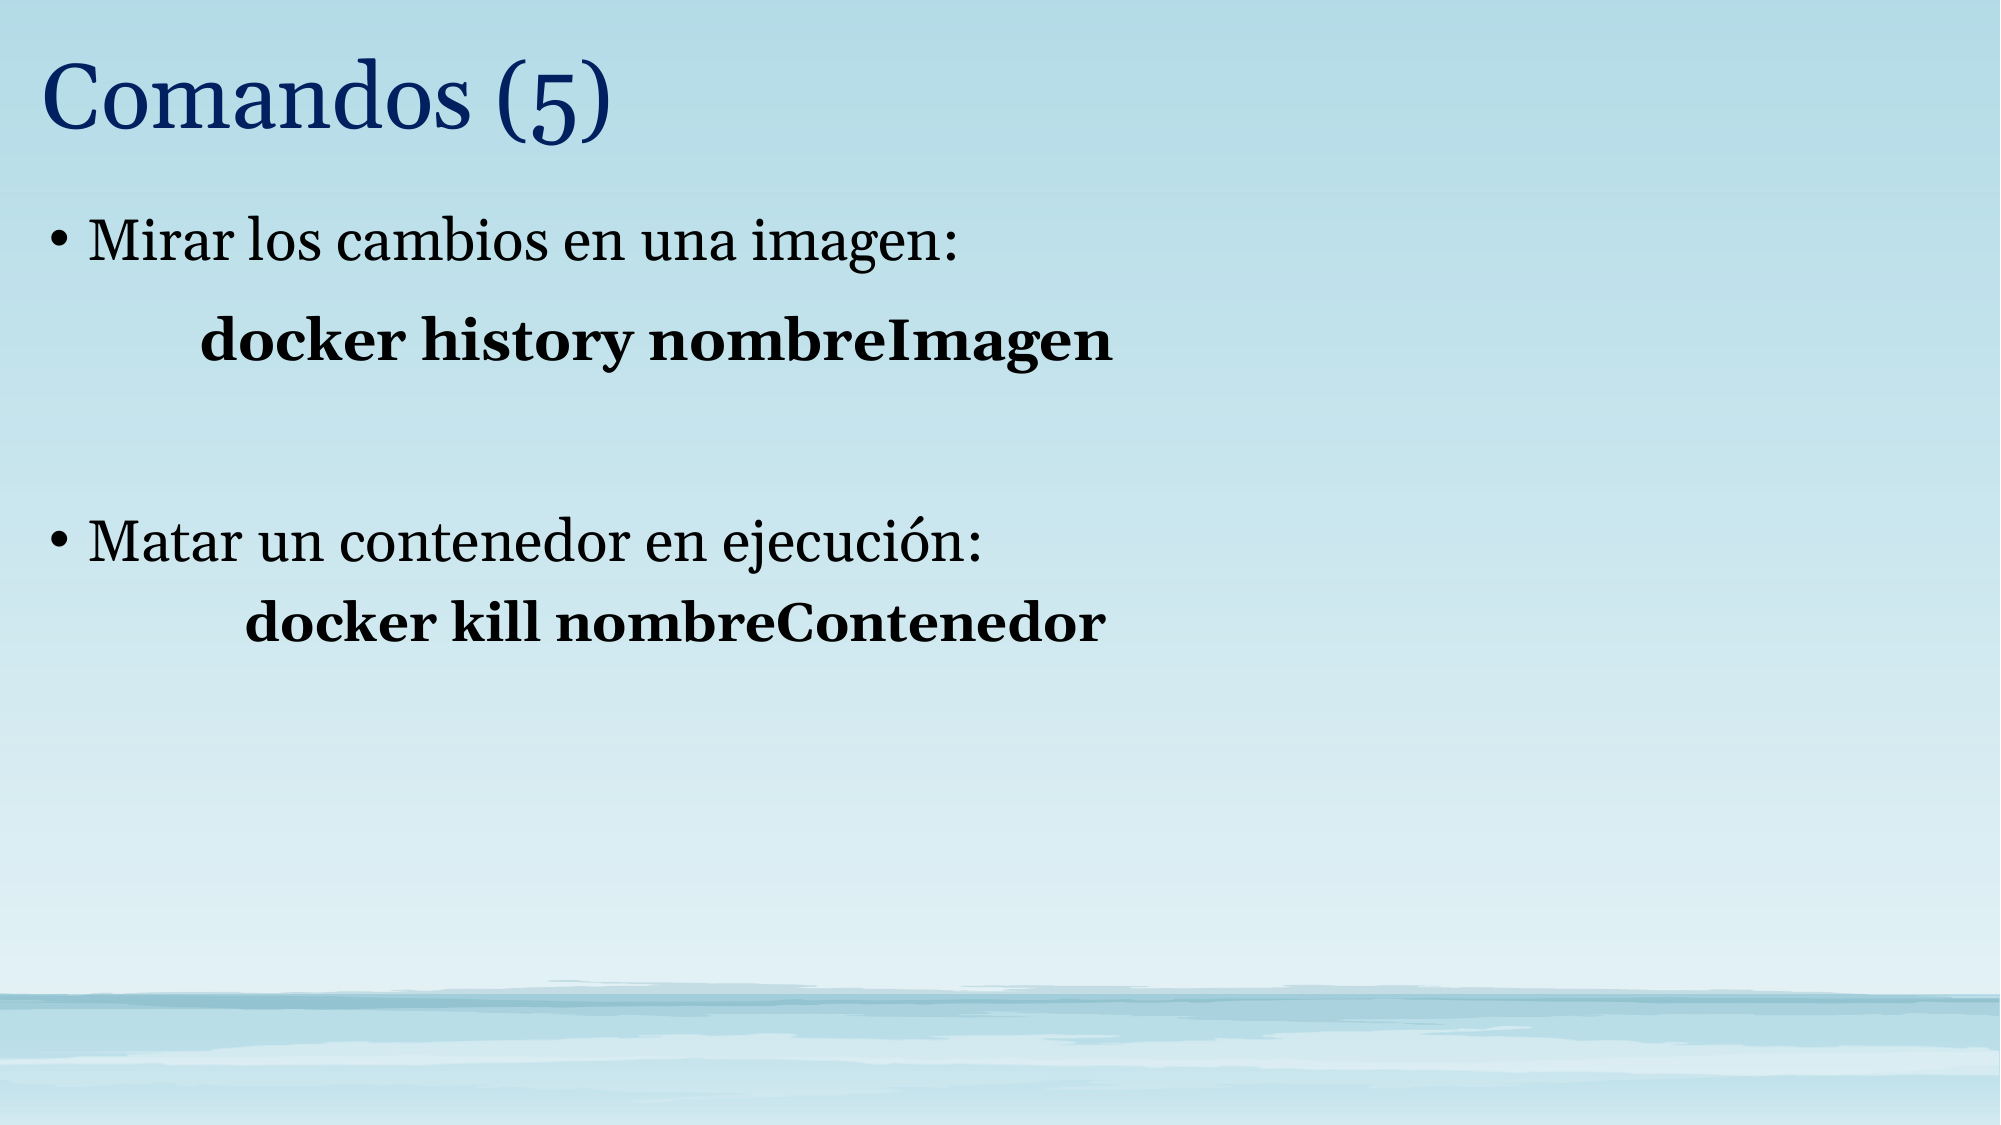

Comandos (5)
Mirar los cambios en una imagen:
	docker history nombreImagen

Matar un contenedor en ejecución:
	docker kill nombreContenedor